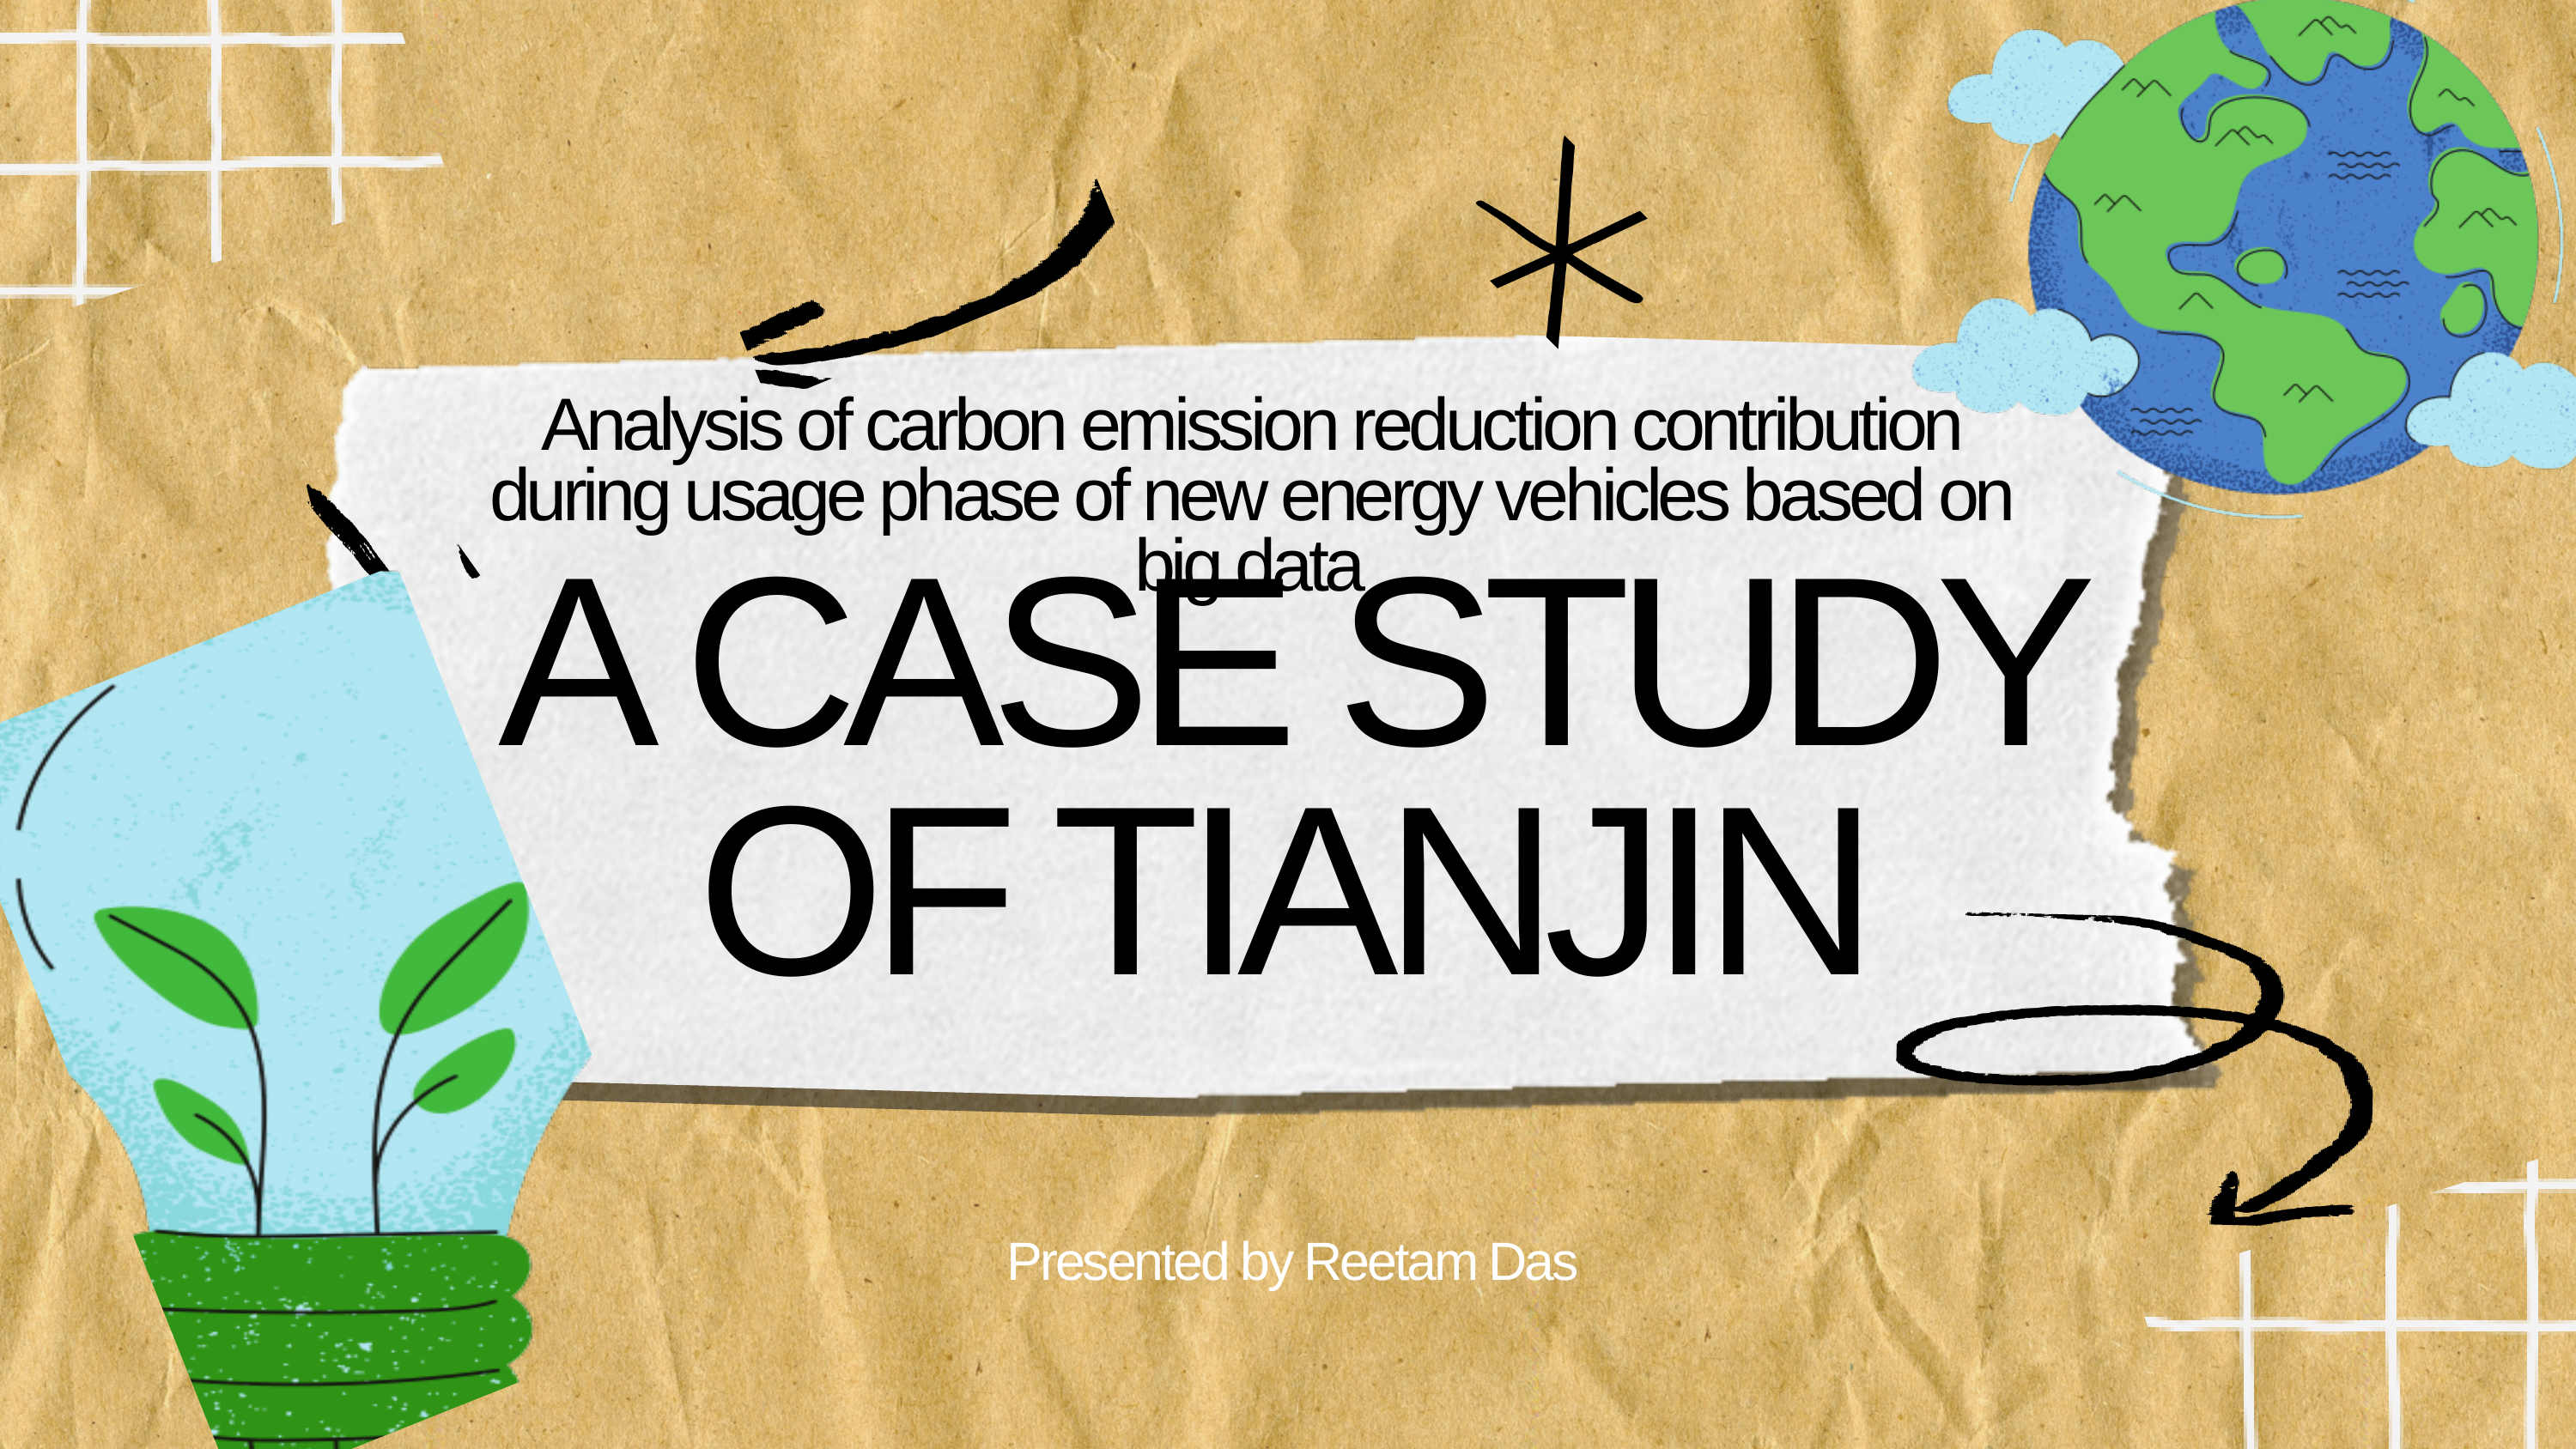

Analysis of carbon emission reduction contribution during usage phase of new energy vehicles based on big data

A CASE STUDY OF TIANJIN

Presented by Reetam Das